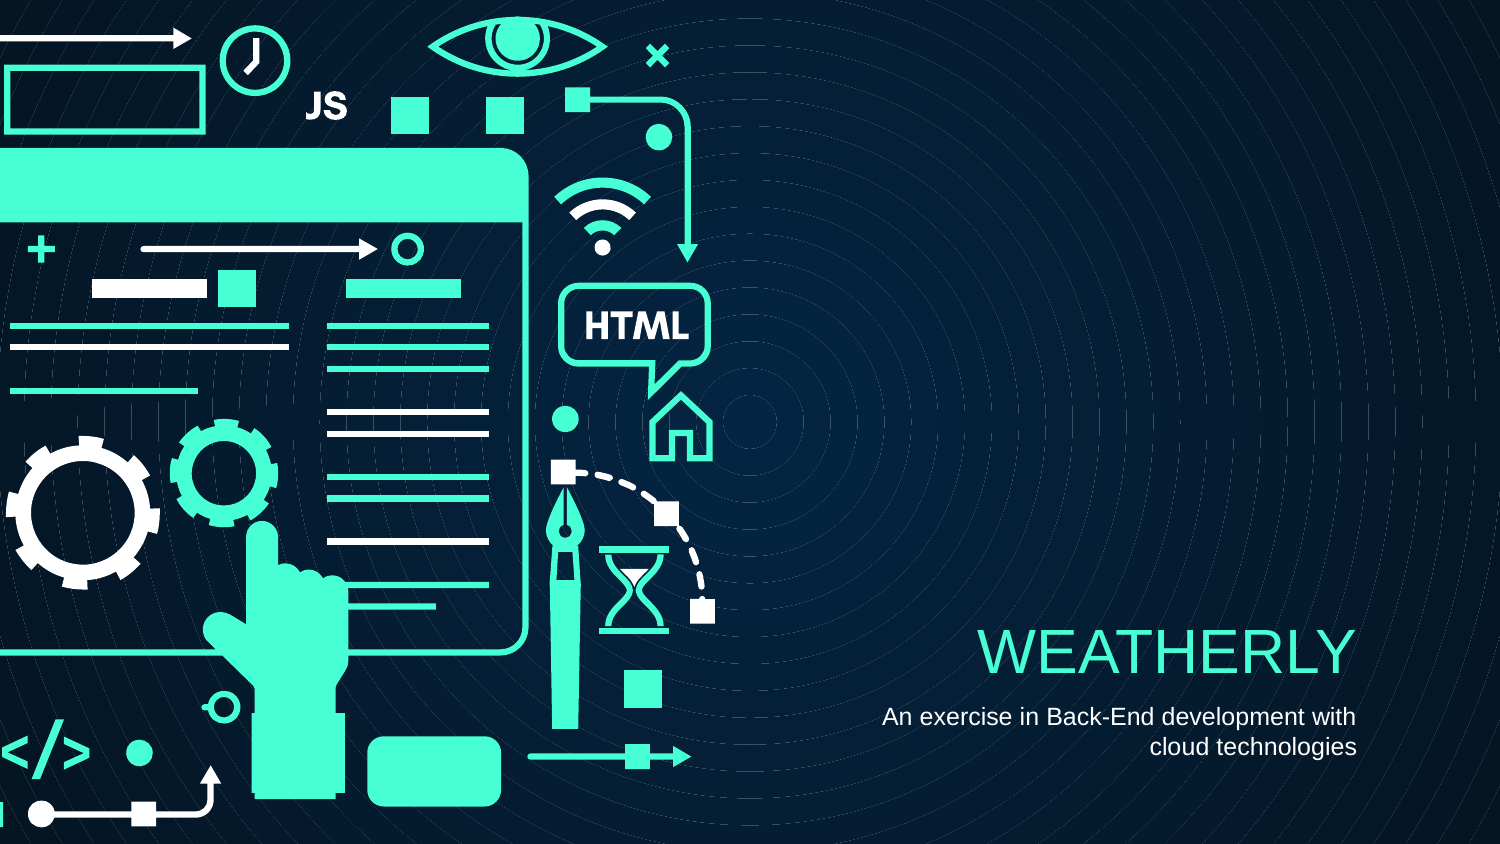

# WEATHERLY

An exercise in Back-End development with cloud technologies